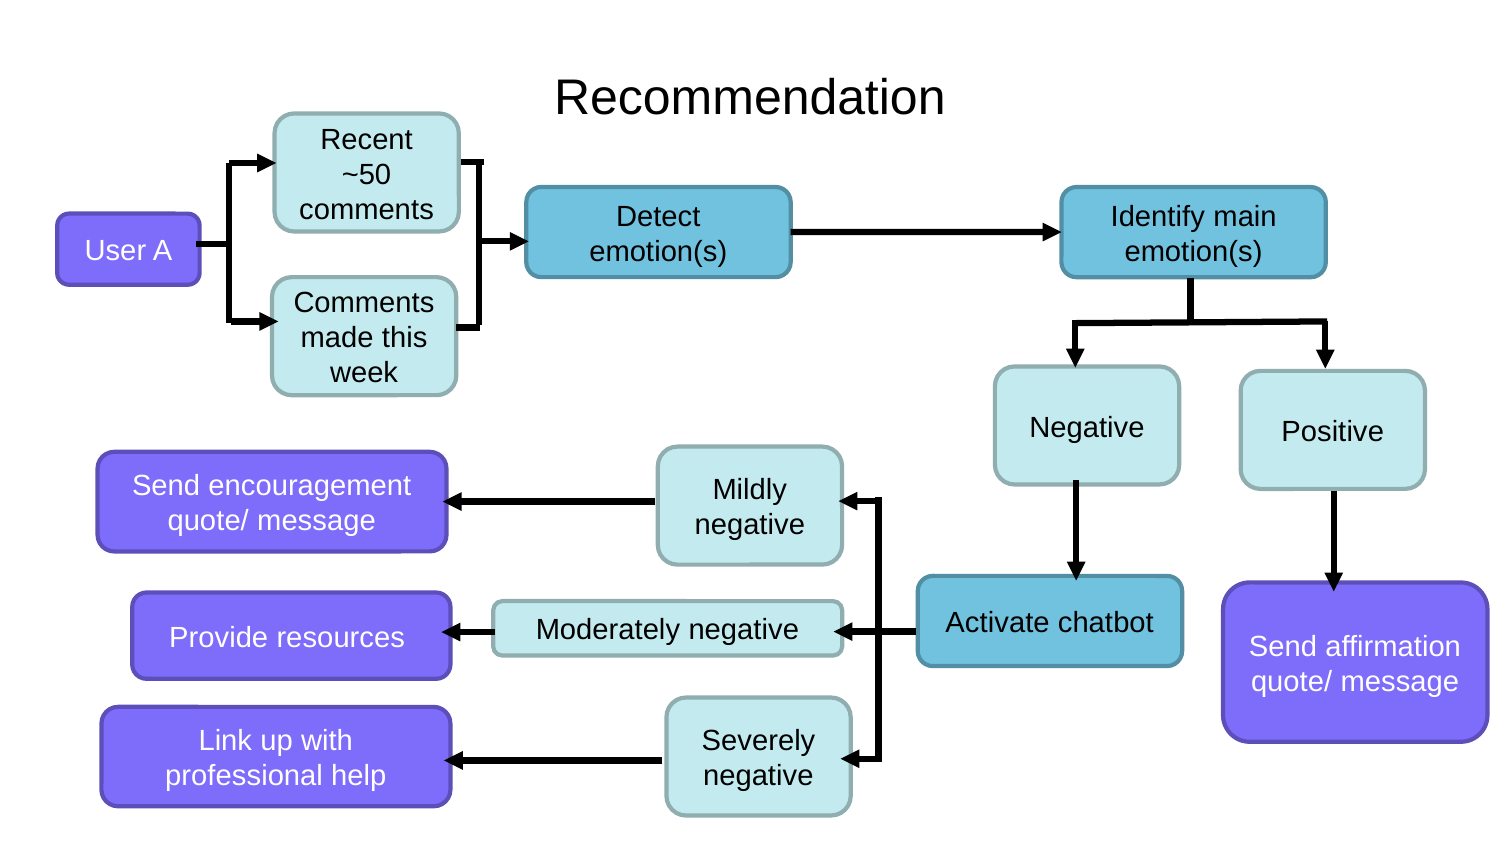

# Recommendation
Recent ~50 comments
Detect emotion(s)
Identify main emotion(s)
User A
Comments made this week
Negative
Positive
Mildly negative
Send encouragement quote/ message
Activate chatbot
Send affirmation quote/ message
Provide resources
Moderately negative
Severely negative
Link up with professional help